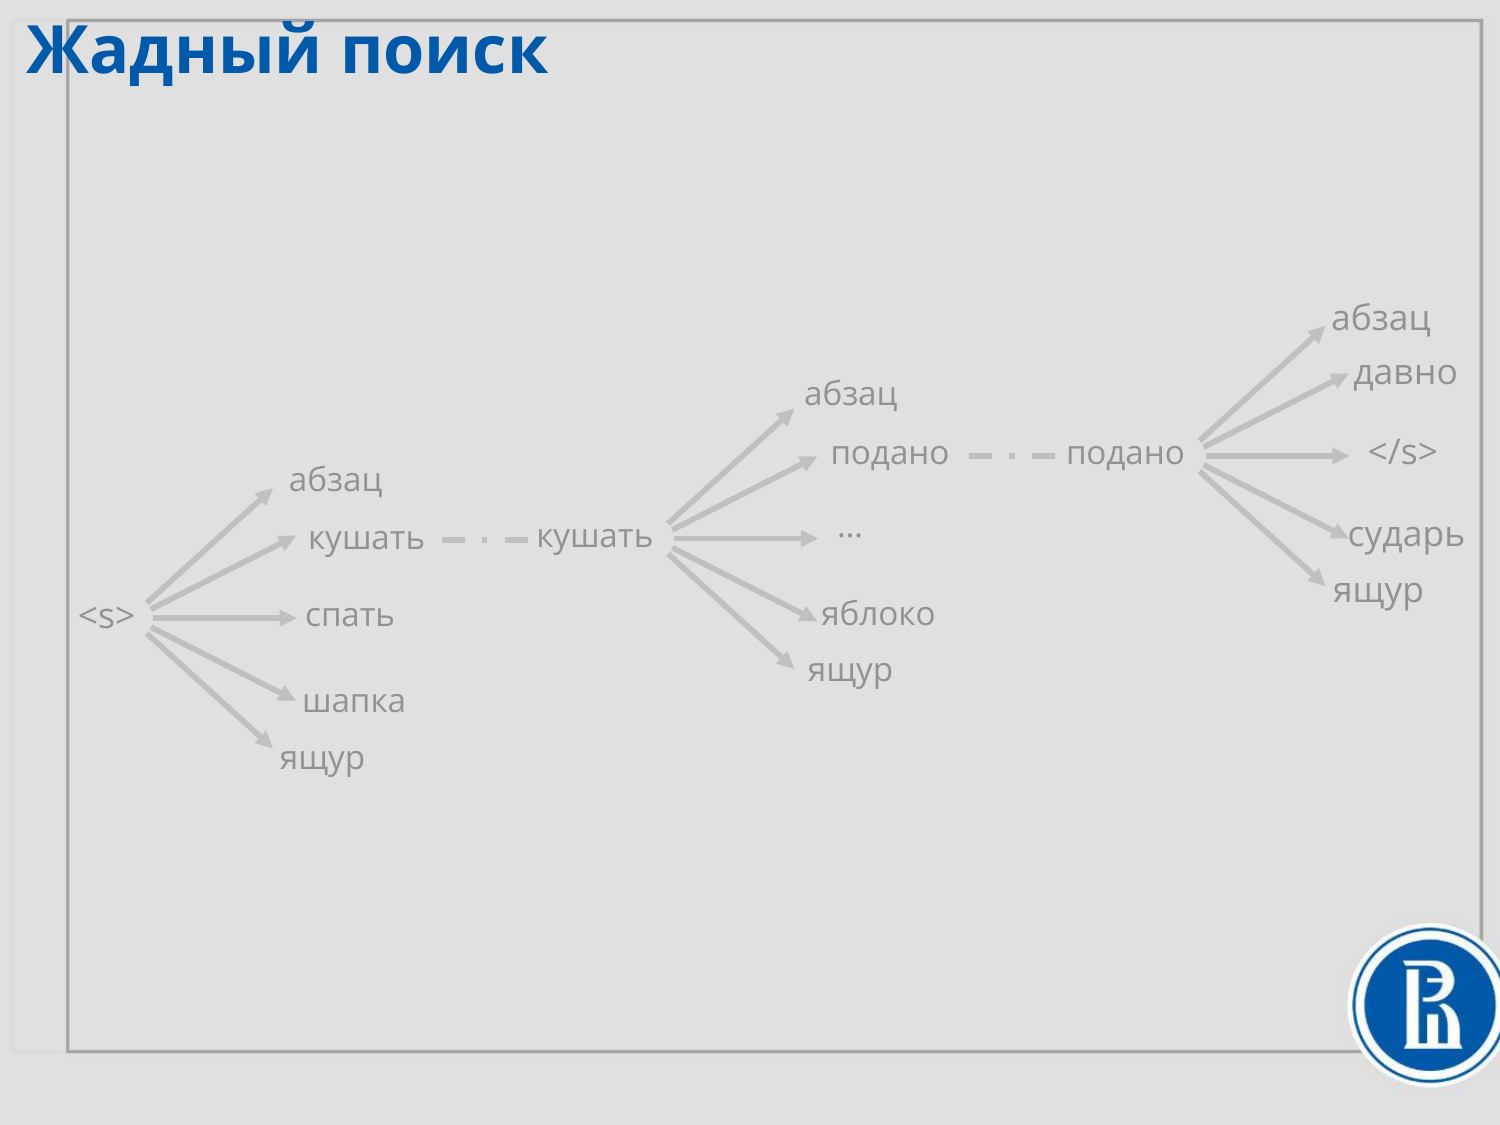

Жадный поиск
абзац
давно
абзац
</s>
подано
подано
абзац
…
сударь
кушать
кушать
ящур
яблоко
<s>
спать
ящур
шапка
ящур